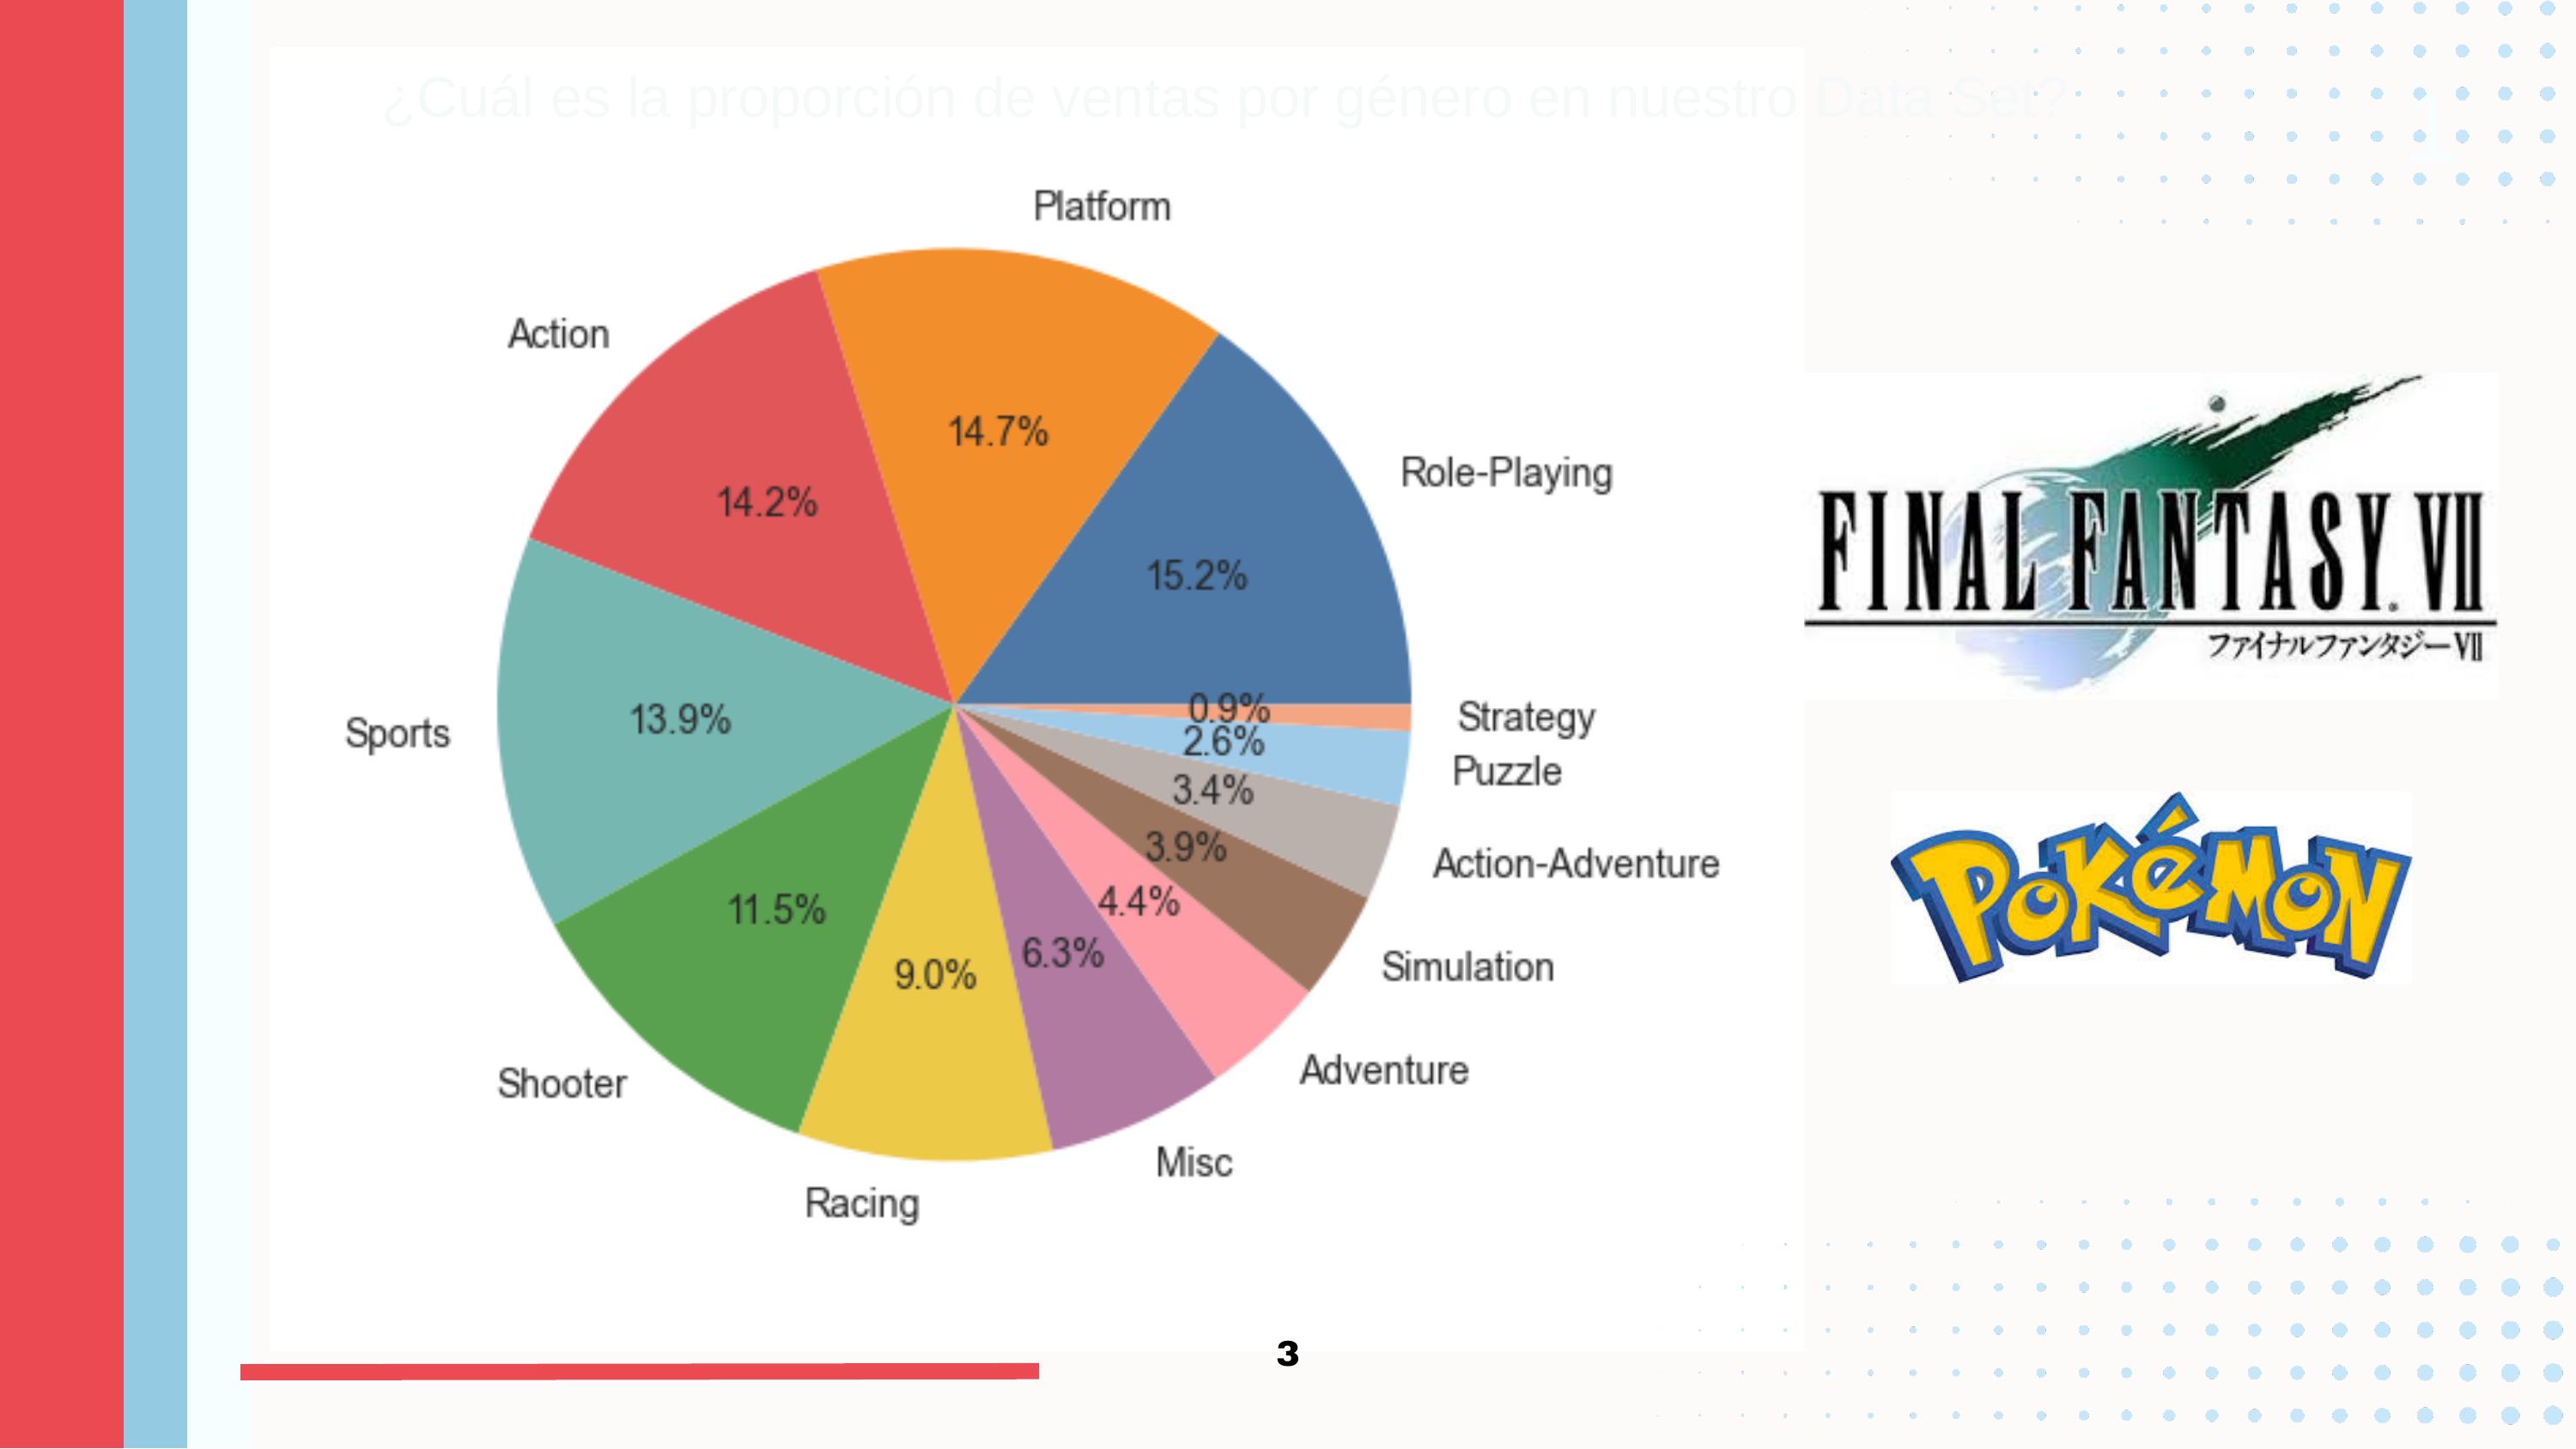

1

¿Cuál es la proporción de ventas por género en nuestro Data Set?

3